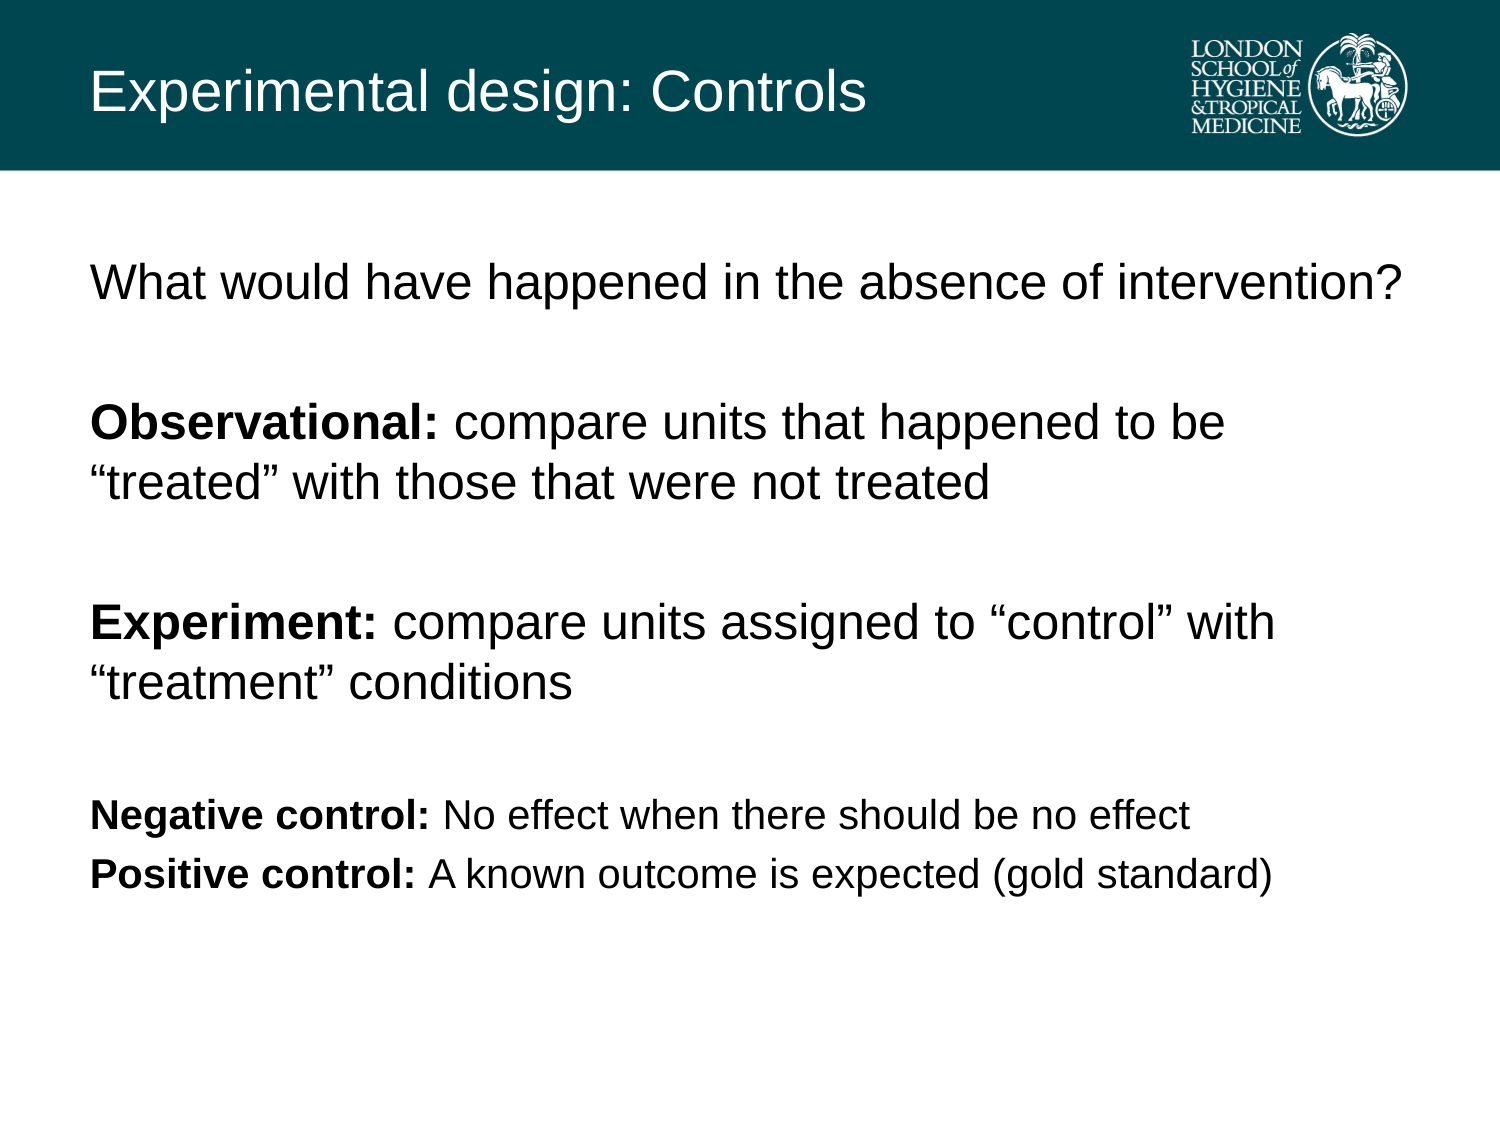

# Experimental design: Controls
What would have happened in the absence of intervention?

Observational: compare units that happened to be “treated” with those that were not treated

Experiment: compare units assigned to “control” with “treatment” conditions

Negative control: No effect when there should be no effect
Positive control: A known outcome is expected (gold standard)